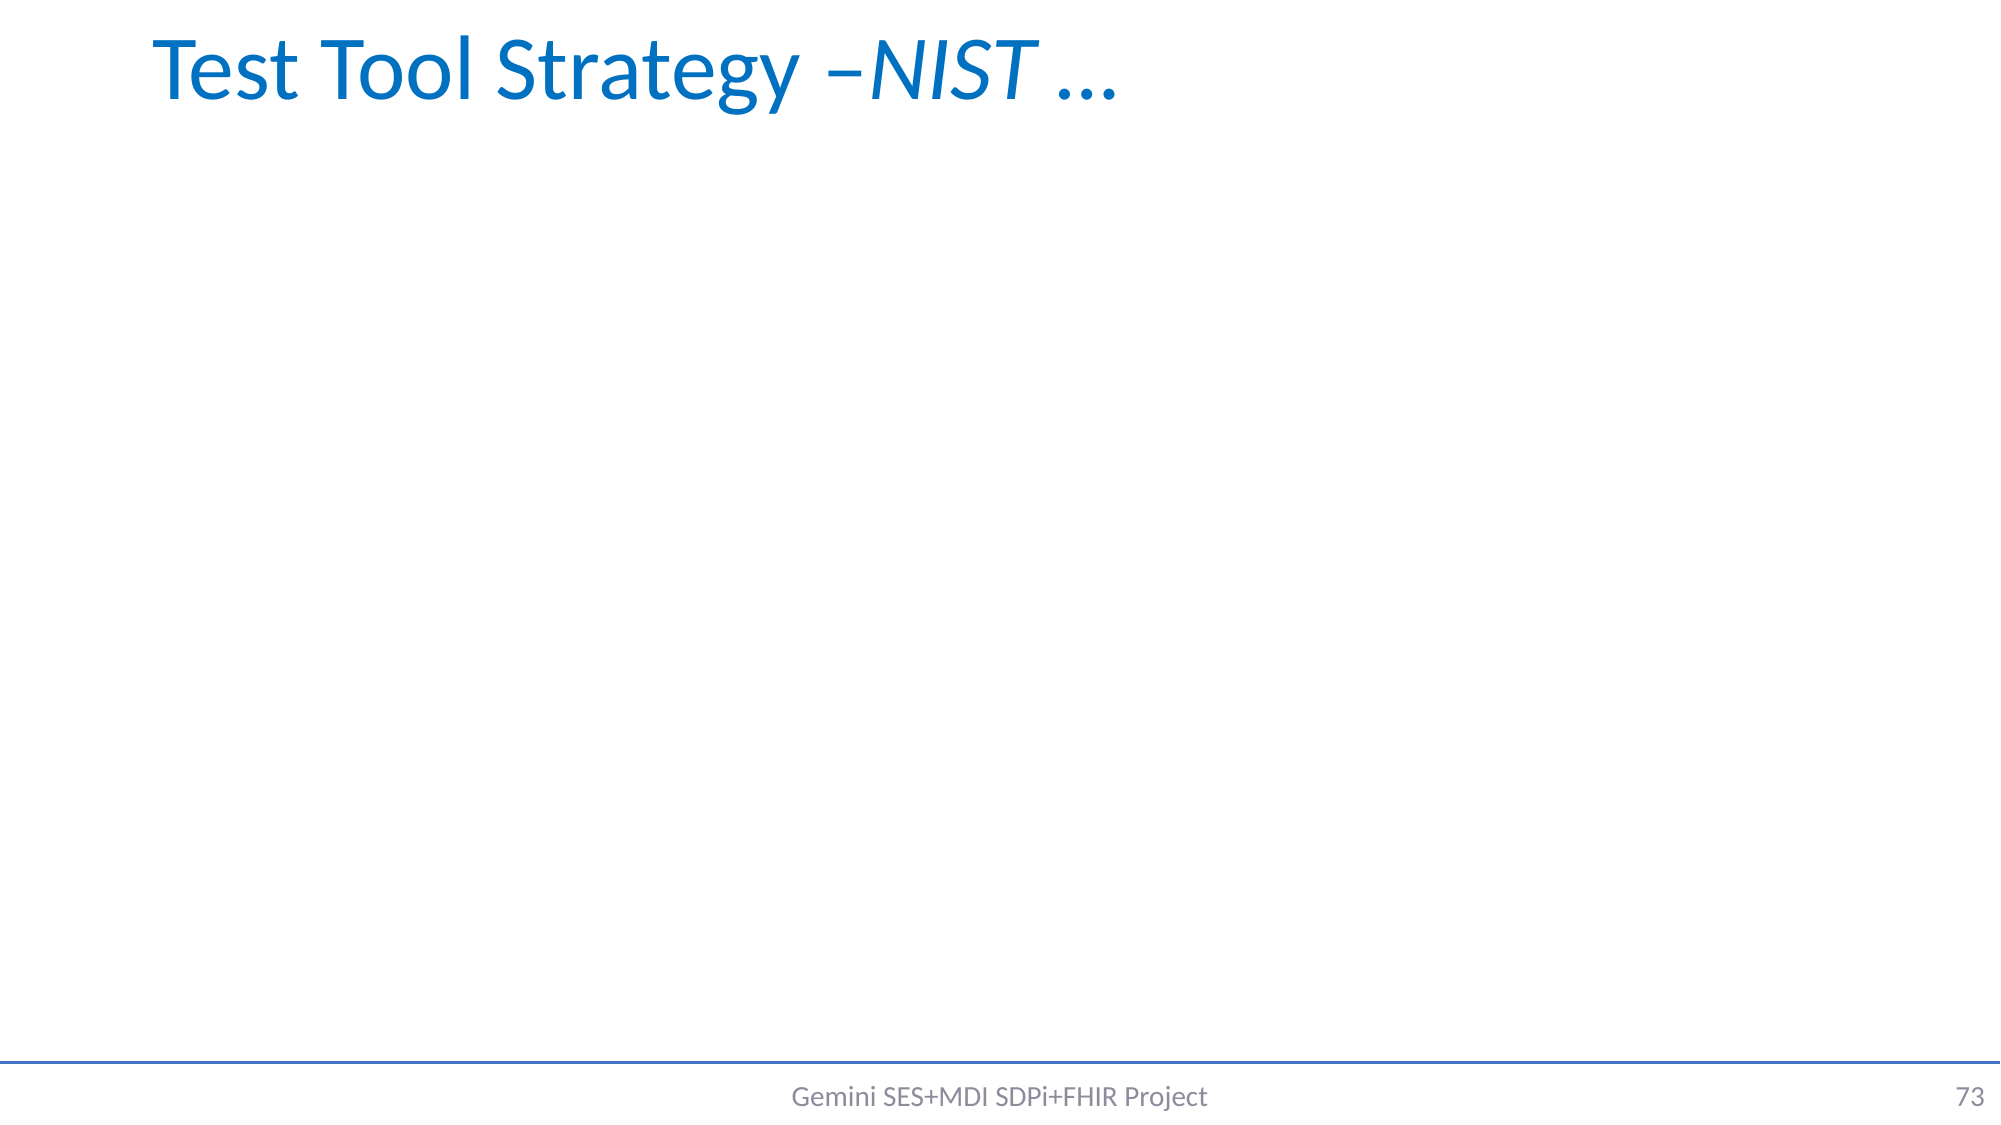

# Test Tool Strategy –NIST …
Gemini SES+MDI SDPi+FHIR Project
73